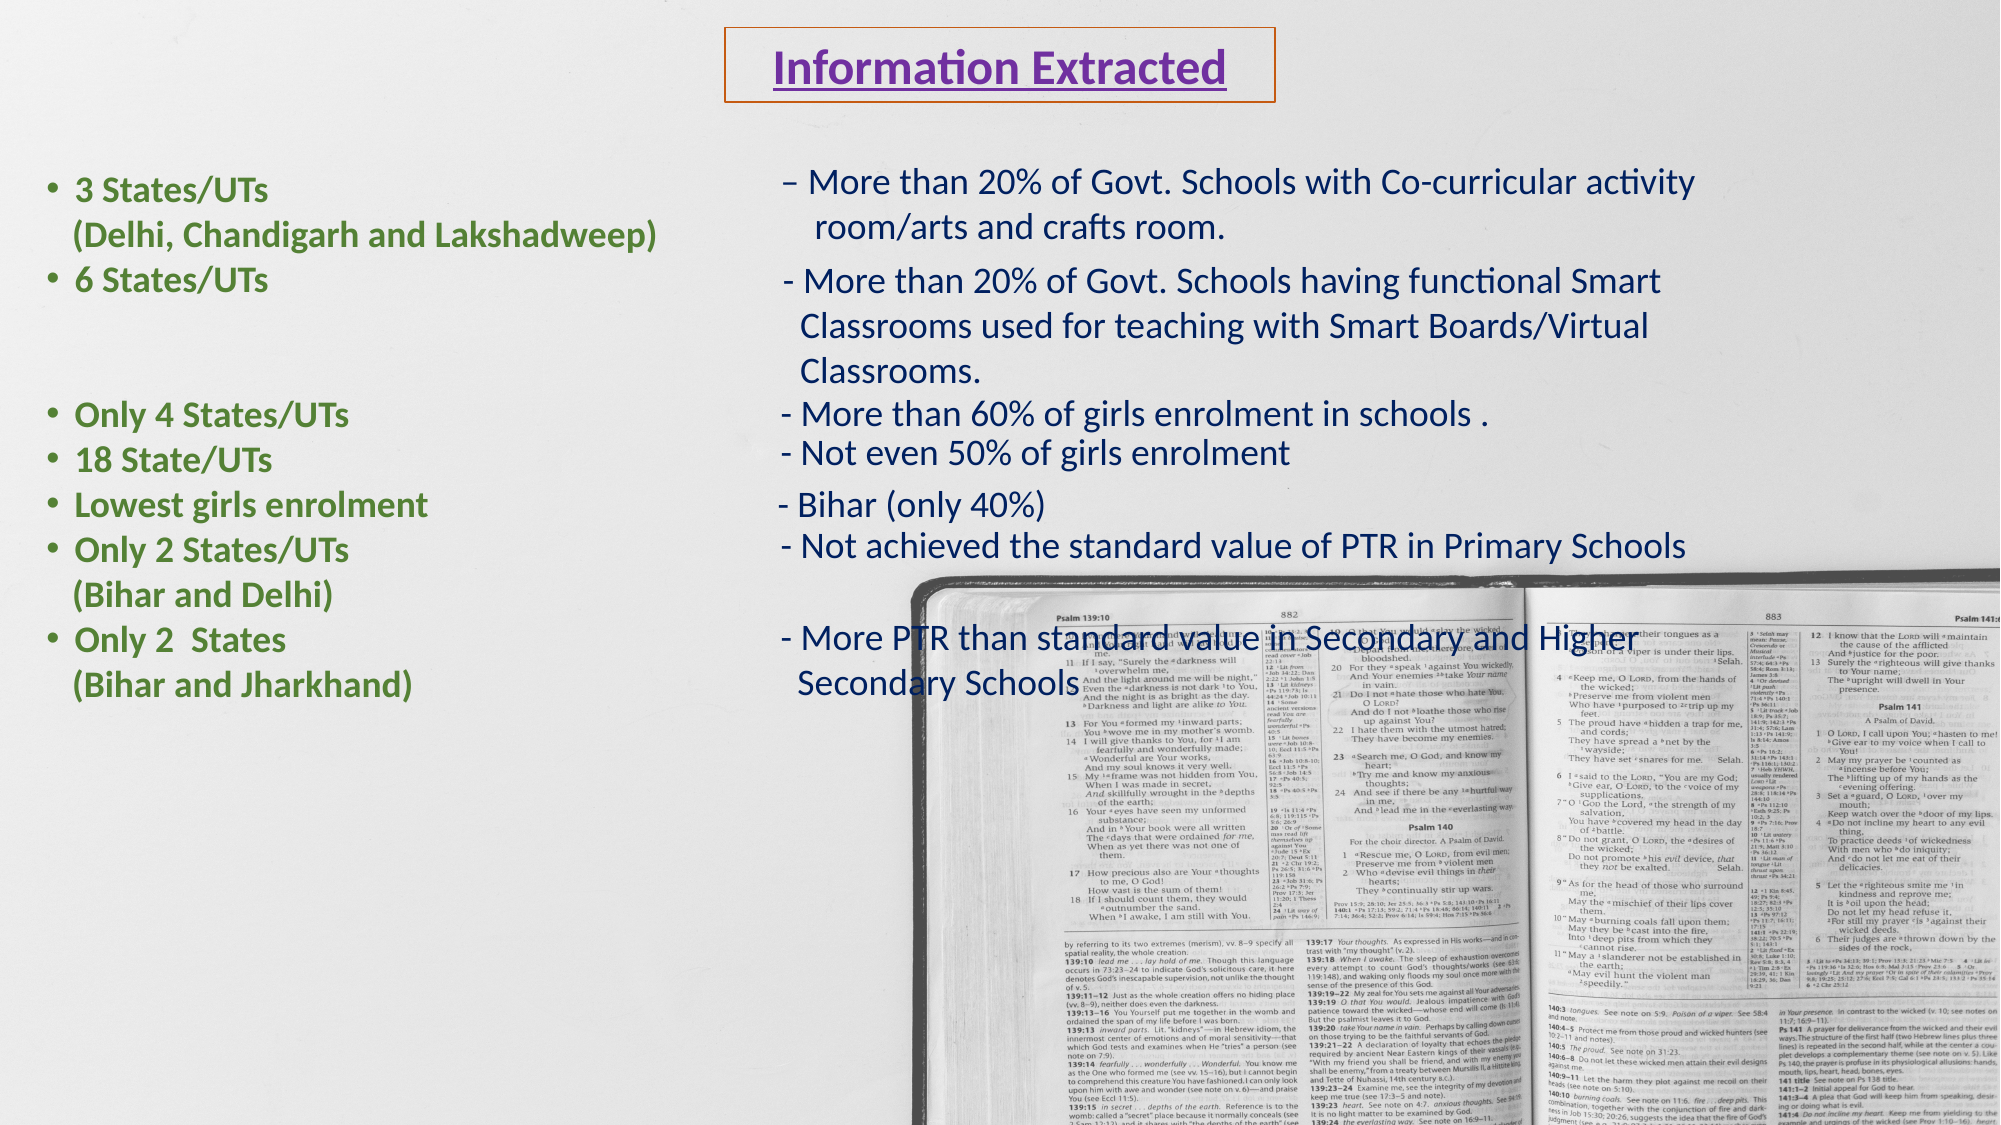

Information Extracted
– More than 20% of Govt. Schools with Co-curricular activity
    room/arts and crafts room.
3 States/UTs
   (Delhi, Chandigarh and Lakshadweep)
6 States/UTs

Only 4 States/UTs
18 State/UTs
Lowest girls enrolment                                         - Bihar (only 40%)
Only 2 States/UTs
   (Bihar and Delhi)
Only 2  States
   (Bihar and Jharkhand)

   - More than 20% of Govt. Schools having functional Smart
     Classrooms used for teaching with Smart Boards/Virtual
     Classrooms.

- More than 60% of girls enrolment in schools .
- Not even 50% of girls enrolment
- Not achieved the standard value of PTR in Primary Schools
- More PTR than standard value in Secondary and Higher
  Secondary Schools